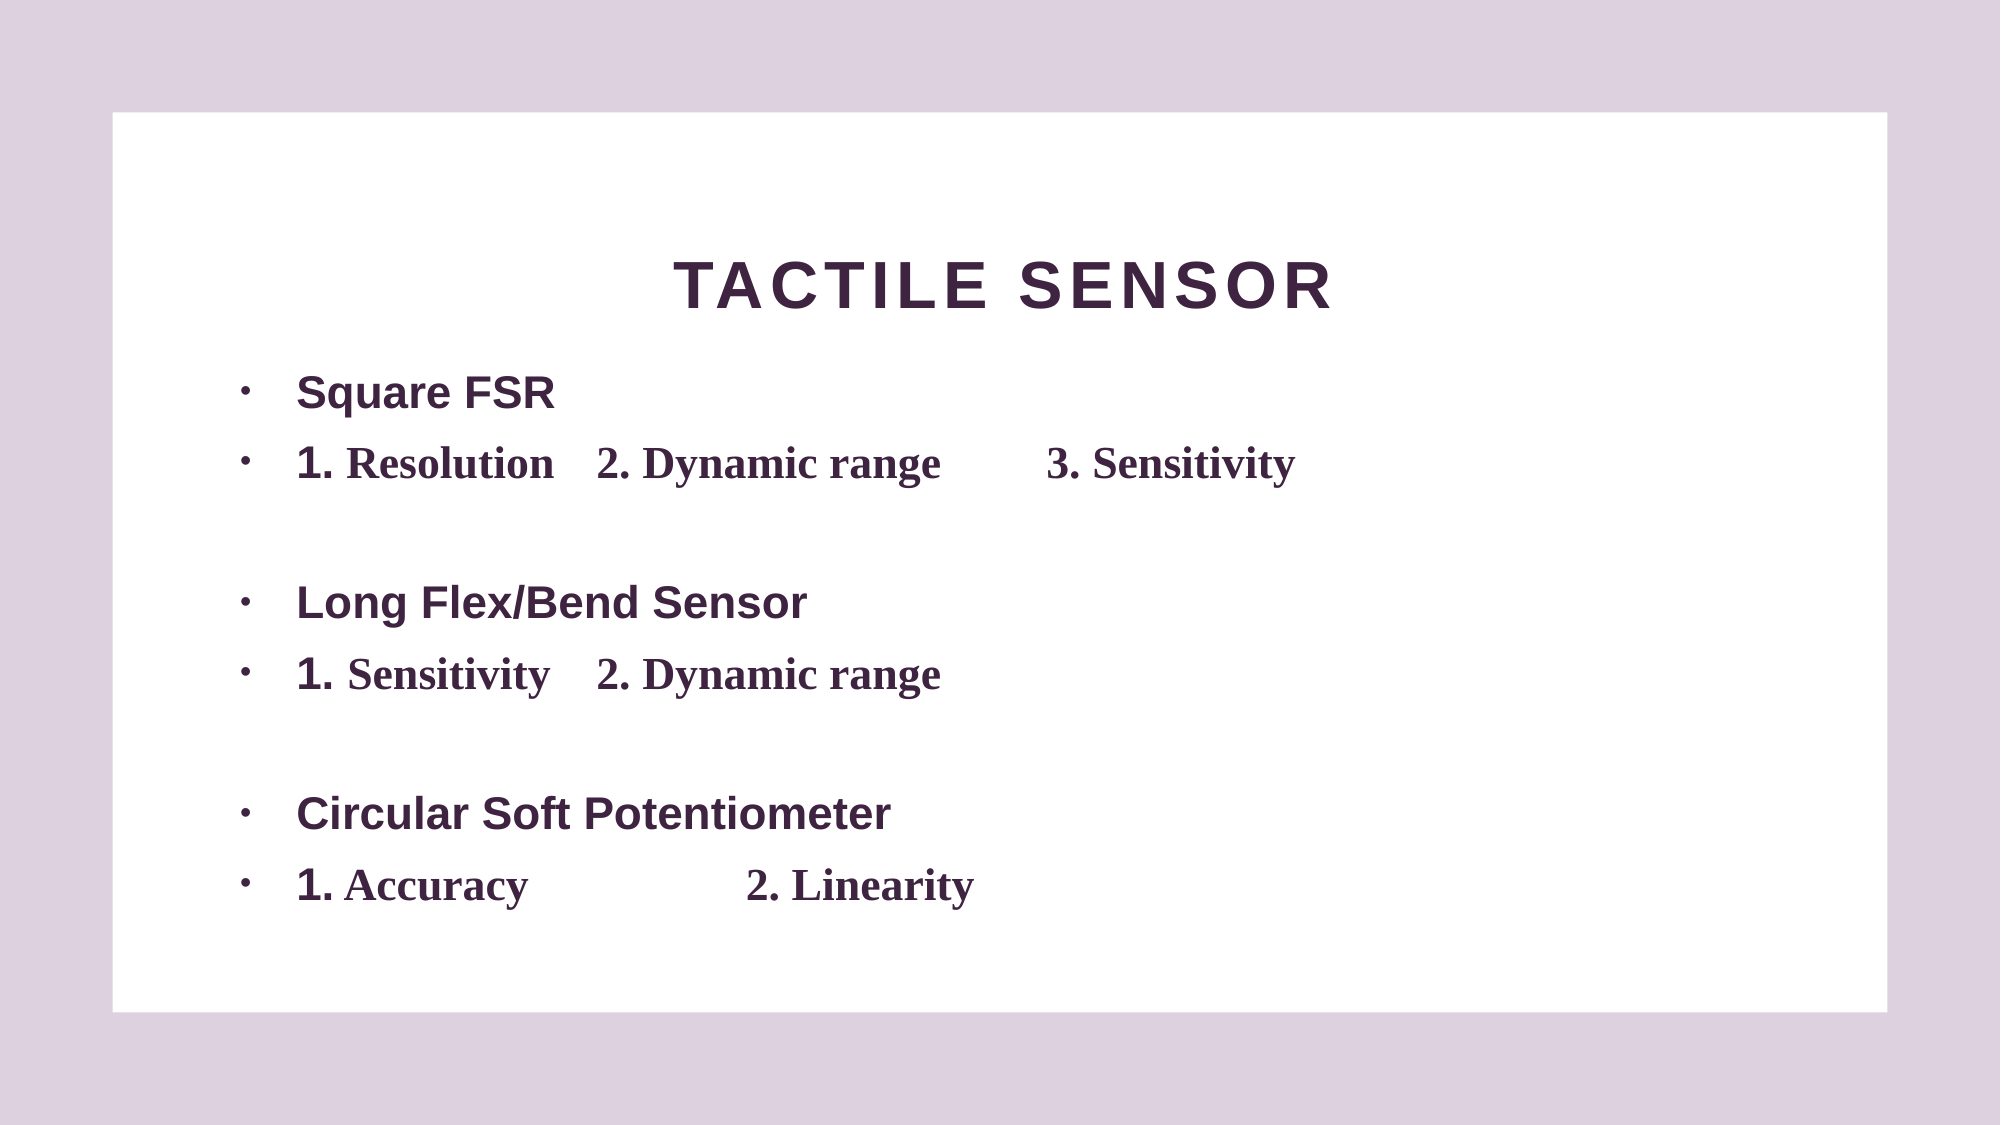

# Tactile Sensor
Square FSR
1. Resolution	2. Dynamic range	3. Sensitivity

Long Flex/Bend Sensor
1. Sensitivity	2. Dynamic range

Circular Soft Potentiometer
1. Accuracy	             2. Linearity